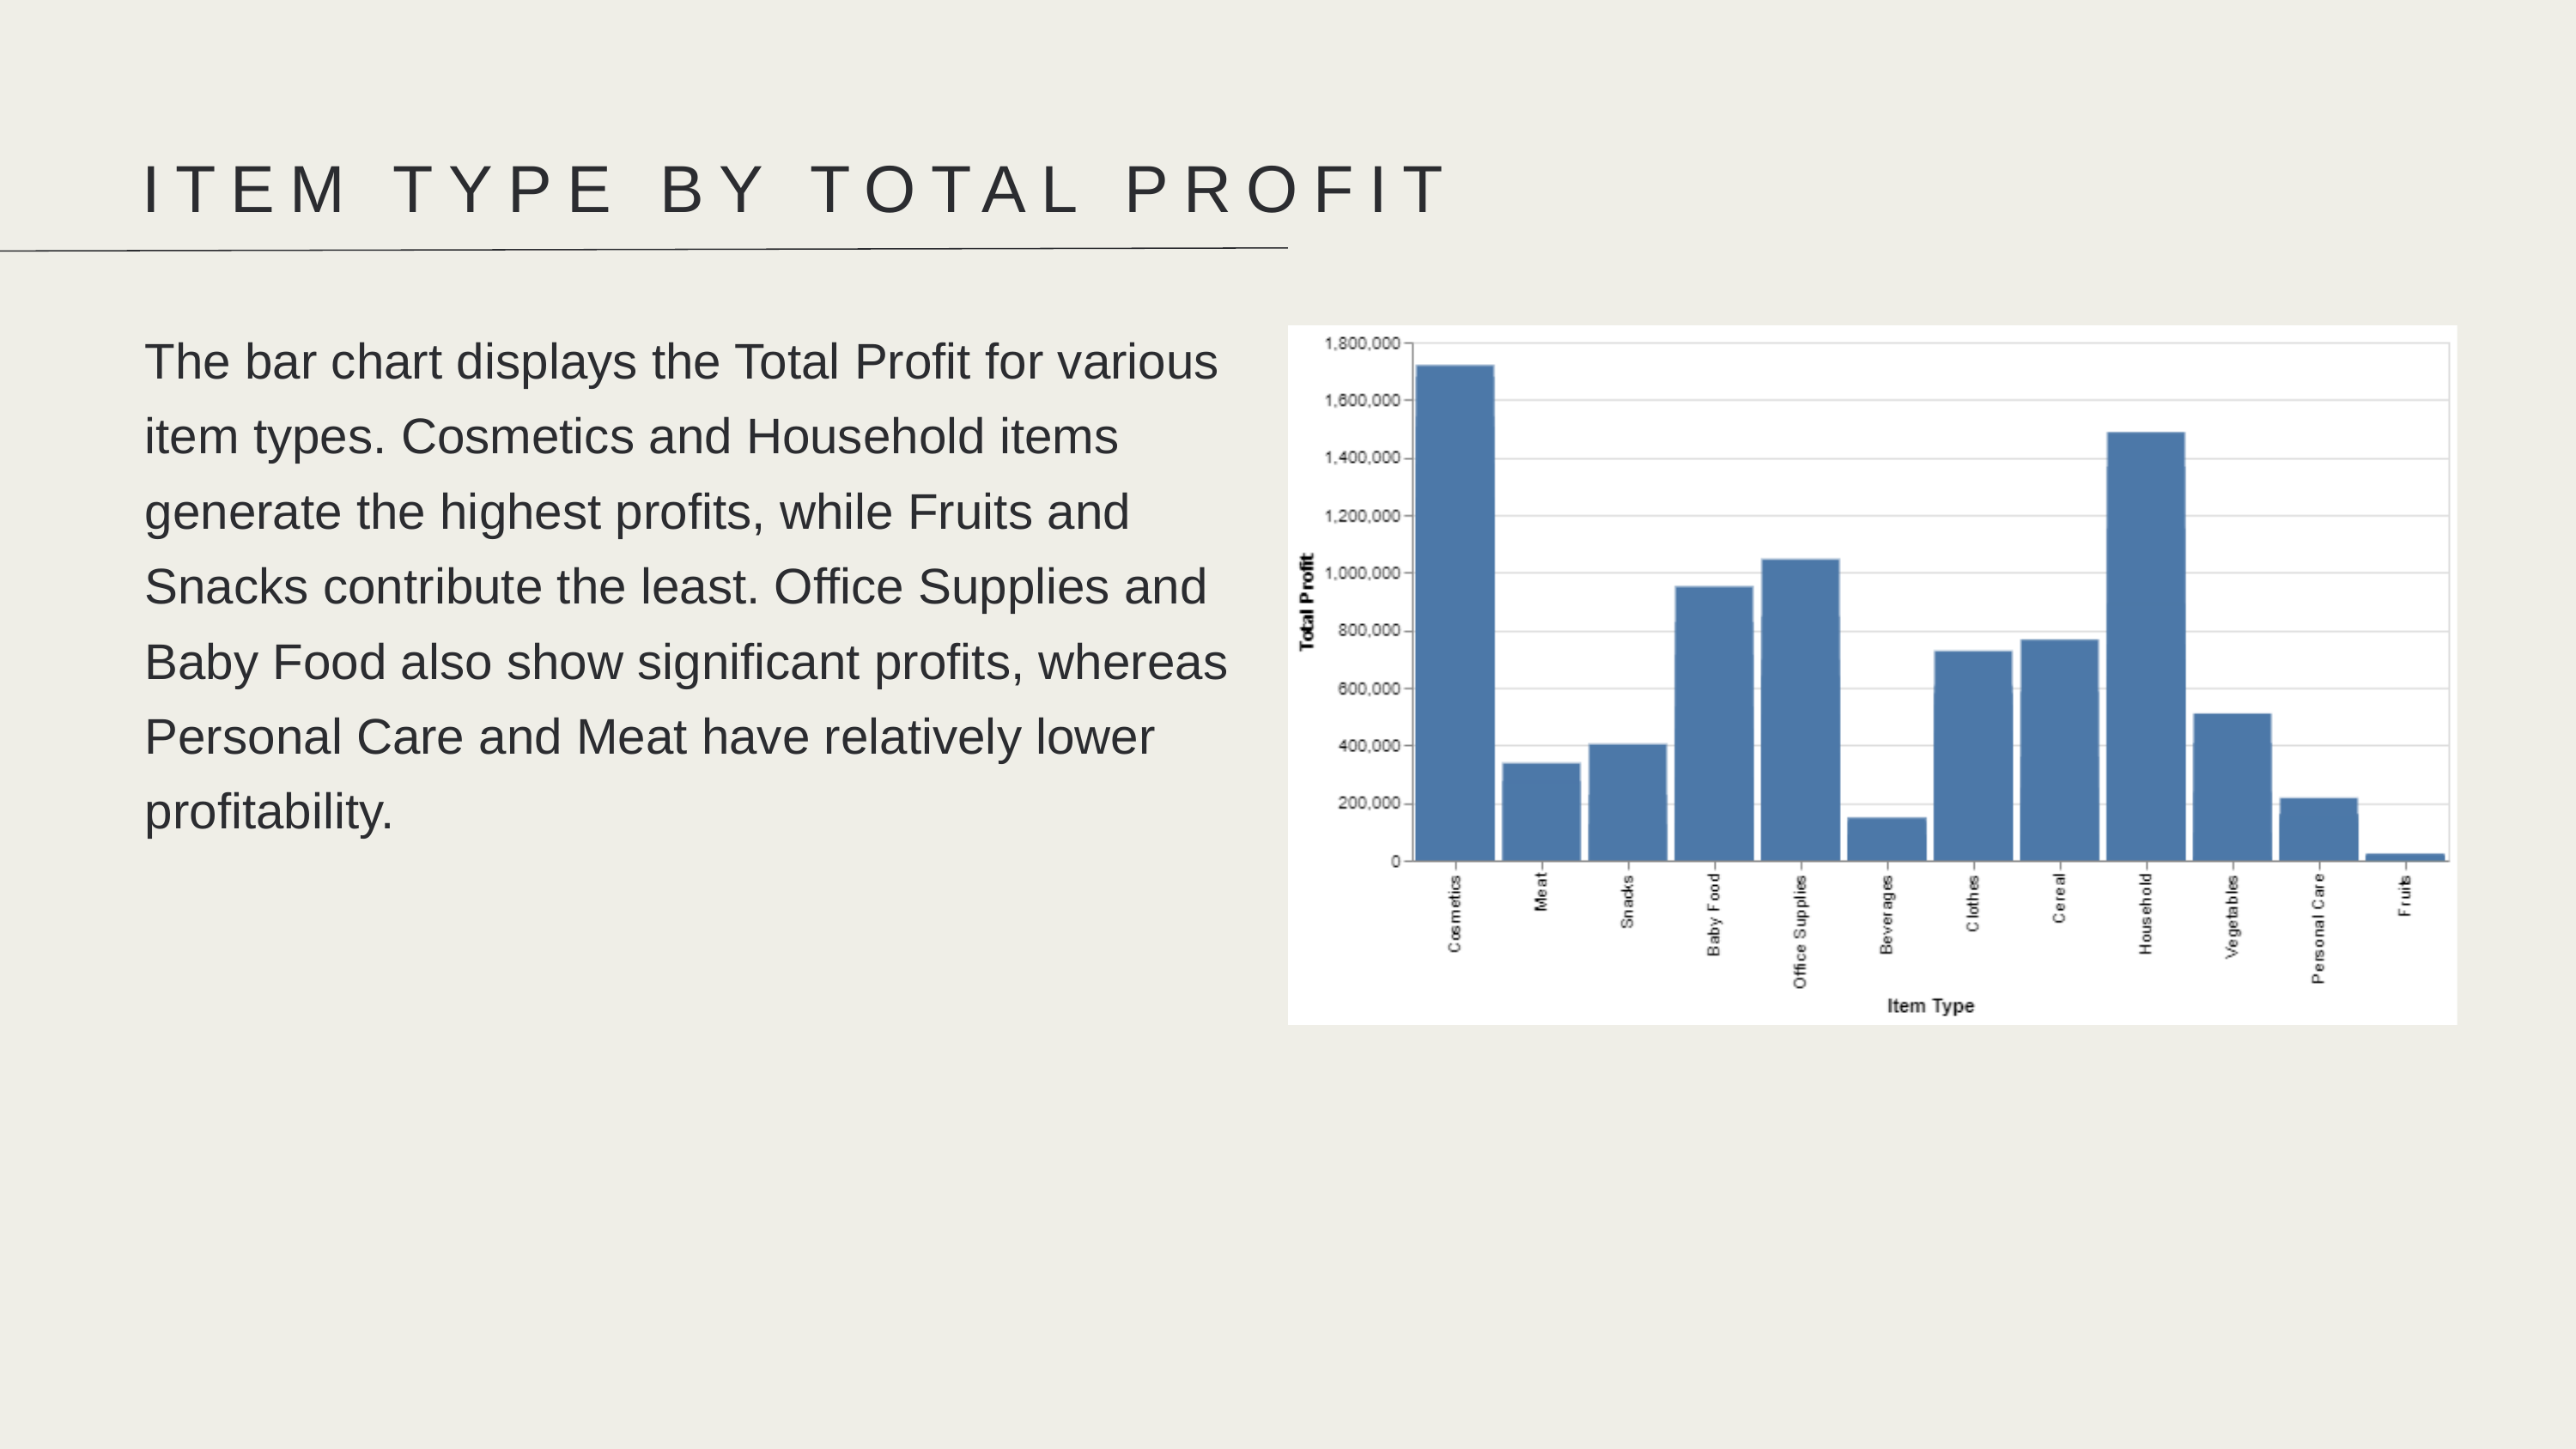

ITEM TYPE BY TOTAL PROFIT

The bar chart displays the Total Profit for various item types. Cosmetics and Household items generate the highest profits, while Fruits and Snacks contribute the least. Office Supplies and Baby Food also show significant profits, whereas Personal Care and Meat have relatively lower profitability.